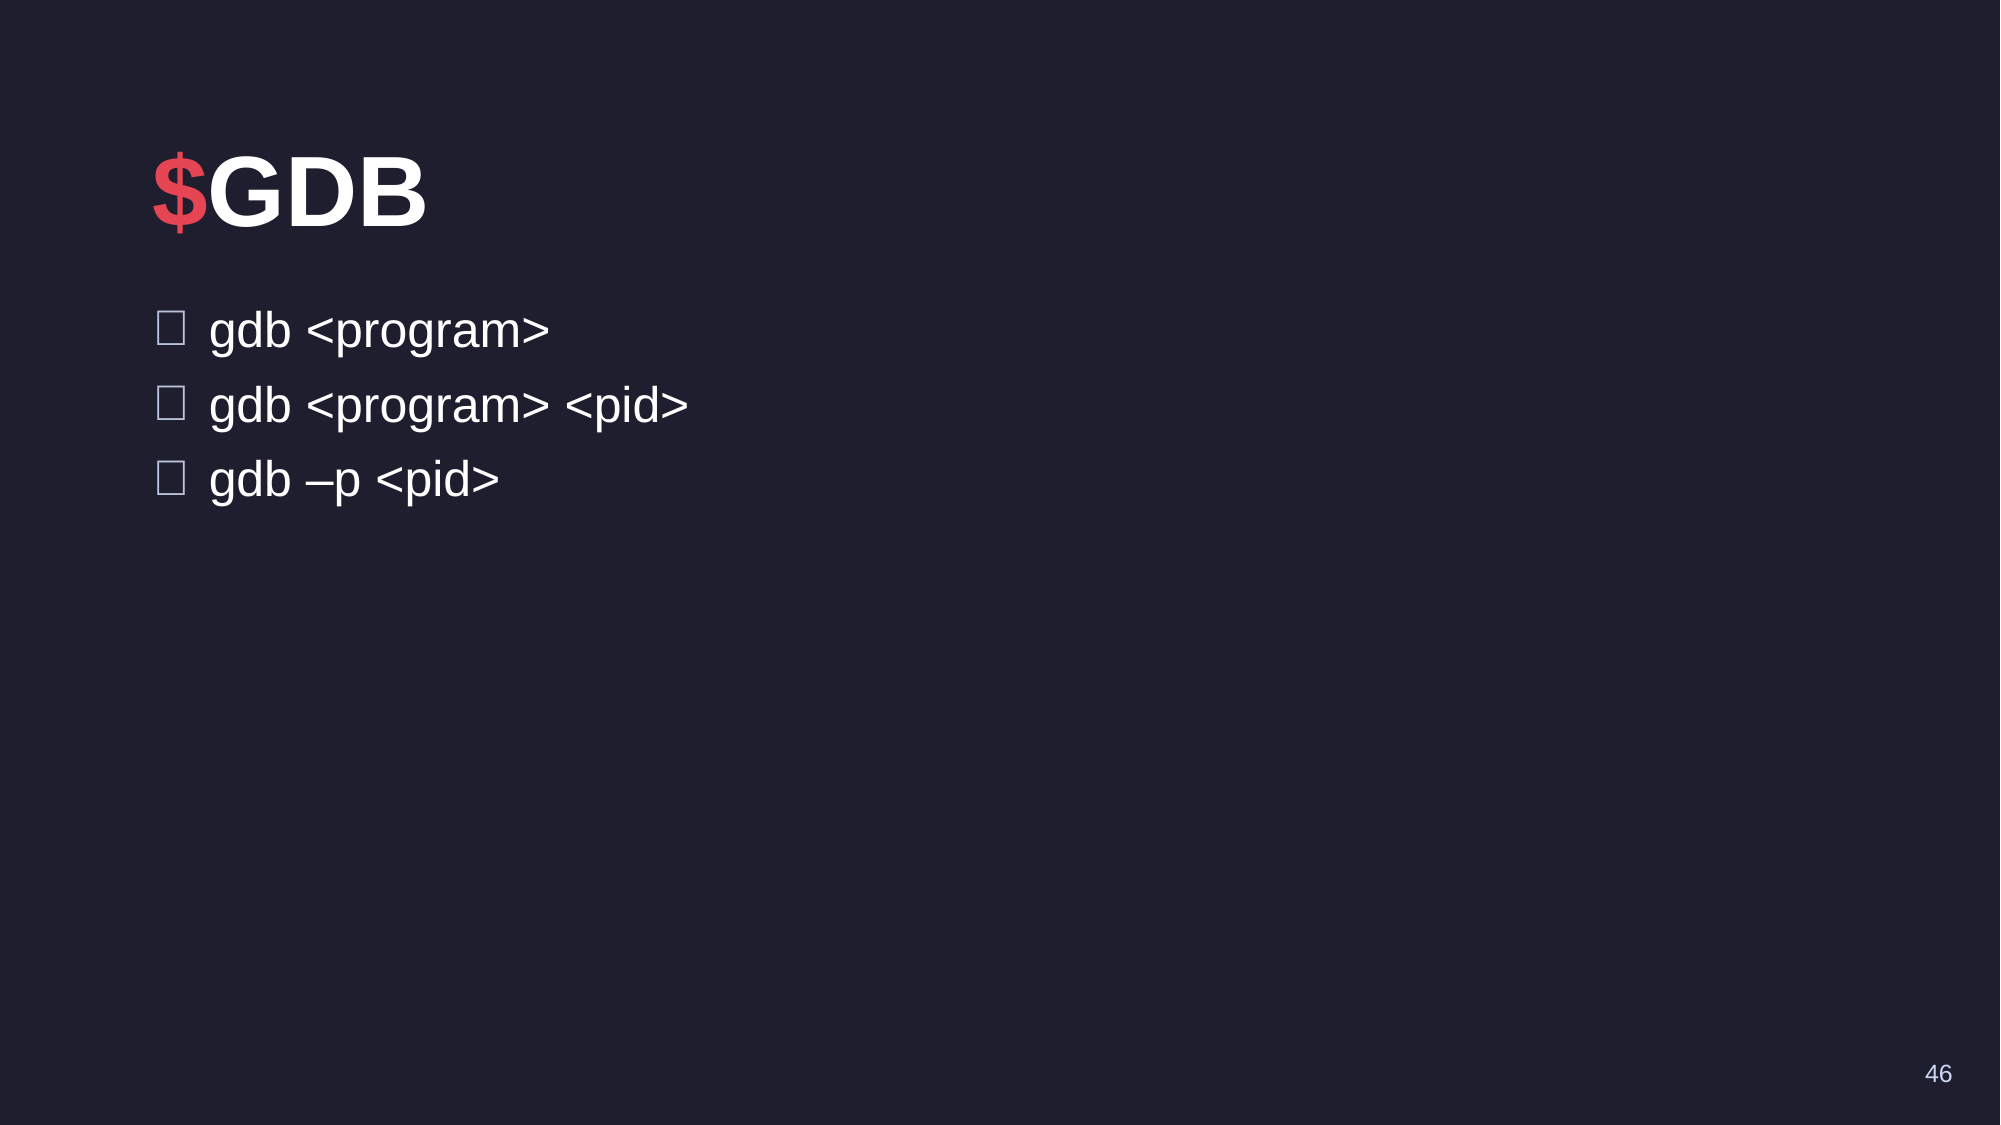

# $GDB
gdb <program>
gdb <program> <pid>
gdb –p <pid>
46